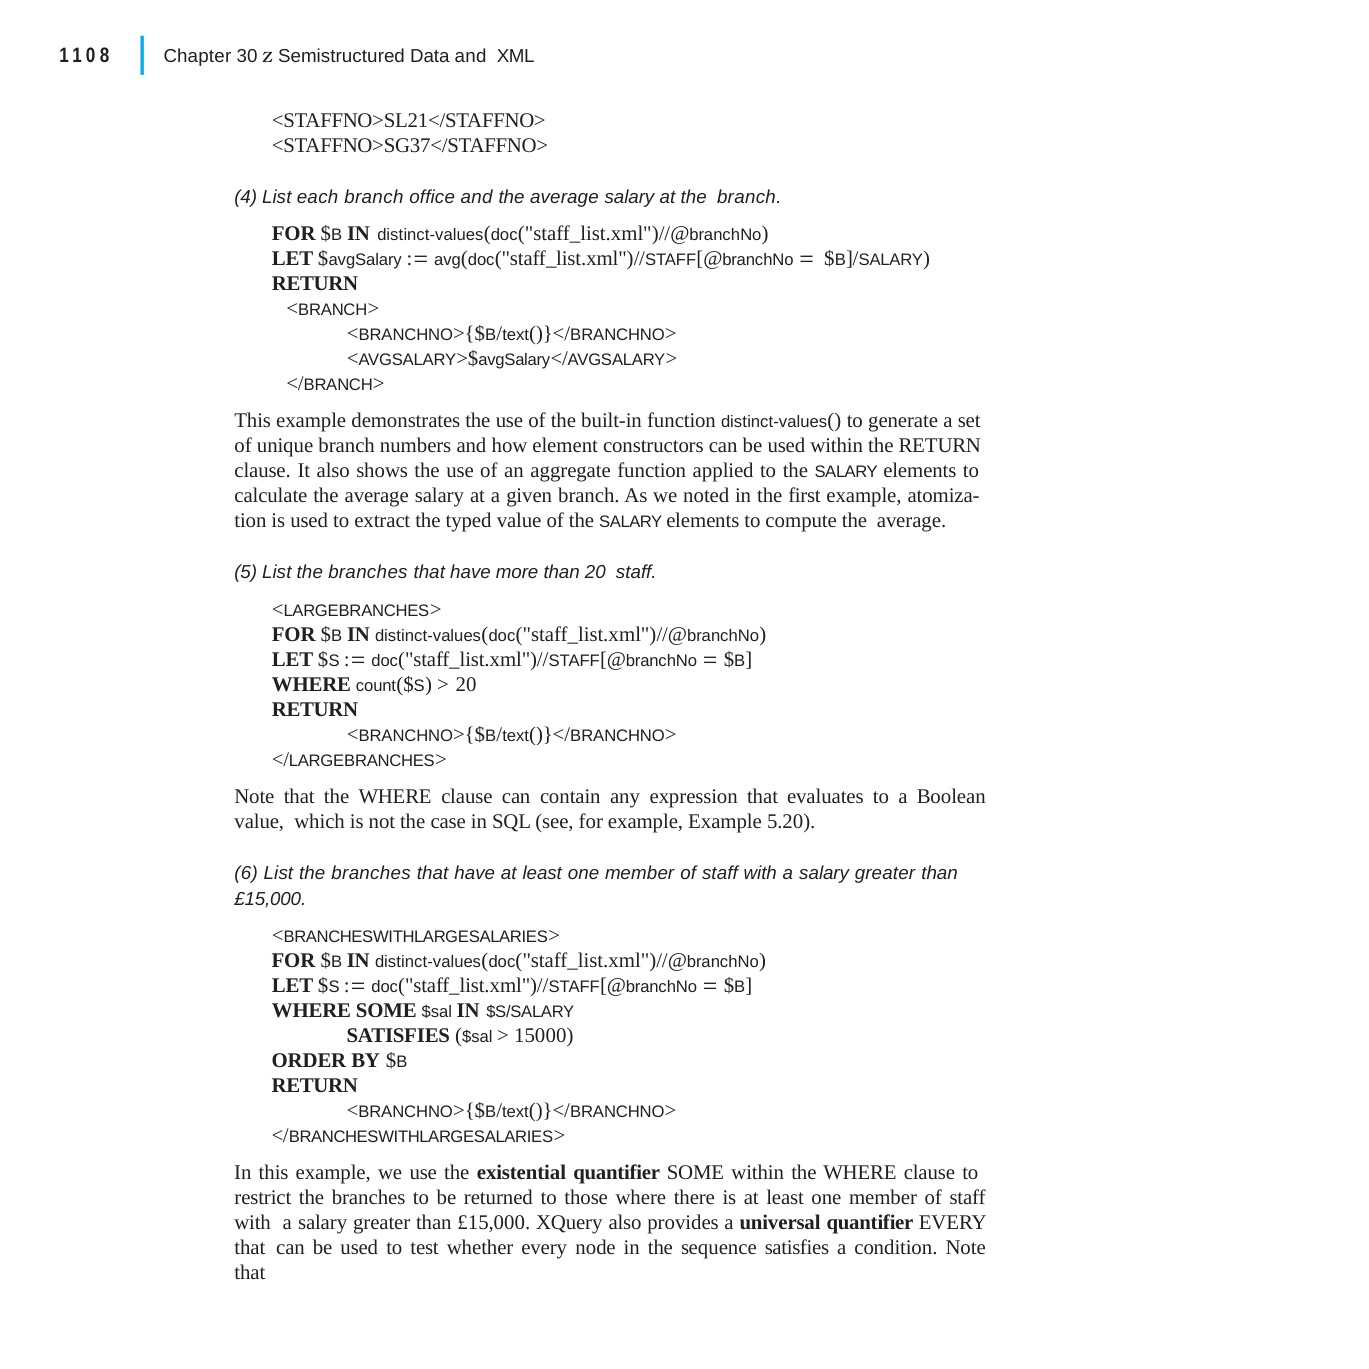

|
1108
Chapter 30 z Semistructured Data and XML
<STAFFNO>SL21</STAFFNO>
<STAFFNO>SG37</STAFFNO>

(4) List each branch office and the average salary at the branch.
FOR $B IN distinct-values(doc("staff_list.xml")//@branchNo)
LET $avgSalary := avg(doc("staff_list.xml")//STAFF[@branchNo = $B]/SALARY)
RETURN
<BRANCH>
<BRANCHNO>{$B/text()}</BRANCHNO>
<AVGSALARY>$avgSalary</AVGSALARY>
</BRANCH>
This example demonstrates the use of the built-in function distinct-values() to generate a set  of unique branch numbers and how element constructors can be used within the RETURN  clause. It also shows the use of an aggregate function applied to the SALARY elements to  calculate the average salary at a given branch. As we noted in the first example, atomiza-  tion is used to extract the typed value of the SALARY elements to compute the average.

(5) List the branches that have more than 20 staff.
<LARGEBRANCHES>
FOR $B IN distinct-values(doc("staff_list.xml")//@branchNo)  LET $S := doc("staff_list.xml")//STAFF[@branchNo = $B]  WHERE count($S) > 20
RETURN
<BRANCHNO>{$B/text()}</BRANCHNO>
</LARGEBRANCHES>
Note that the WHERE clause can contain any expression that evaluates to a Boolean value,  which is not the case in SQL (see, for example, Example 5.20).

(6) List the branches that have at least one member of staff with a salary greater than
£15,000.
<BRANCHESWITHLARGESALARIES>
FOR $B IN distinct-values(doc("staff_list.xml")//@branchNo)  LET $S := doc("staff_list.xml")//STAFF[@branchNo = $B]  WHERE SOME $sal IN $S/SALARY
SATISFIES ($sal > 15000)
ORDER BY $B
RETURN
<BRANCHNO>{$B/text()}</BRANCHNO>
</BRANCHESWITHLARGESALARIES>
In this example, we use the existential quantifier SOME within the WHERE clause to  restrict the branches to be returned to those where there is at least one member of staff with  a salary greater than £15,000. XQuery also provides a universal quantifier EVERY that  can be used to test whether every node in the sequence satisfies a condition. Note that